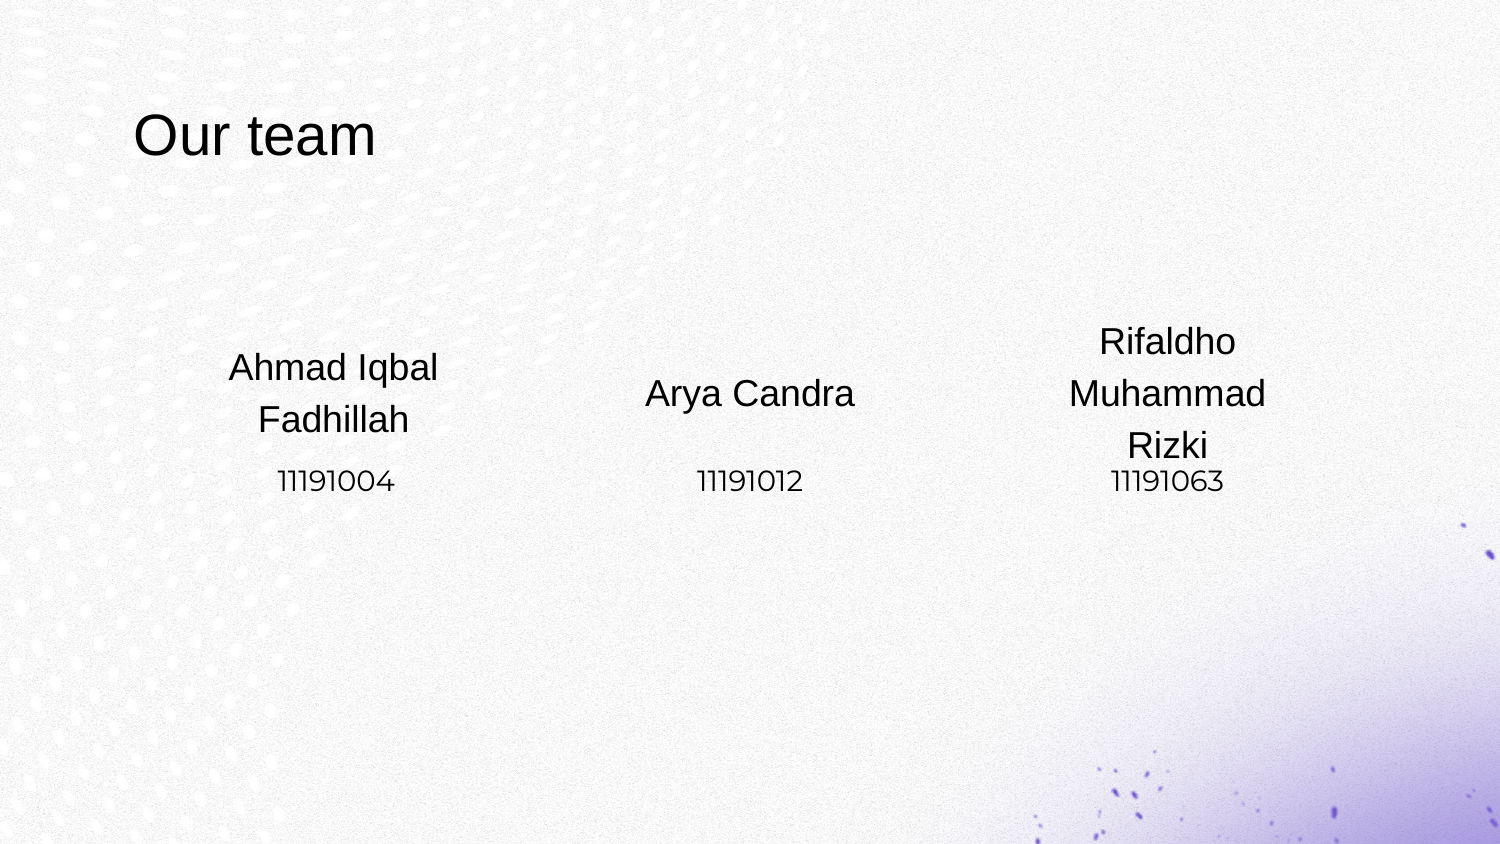

# Our team
Ahmad Iqbal Fadhillah
Arya Candra
Rifaldho Muhammad Rizki
11191004
11191012
11191063